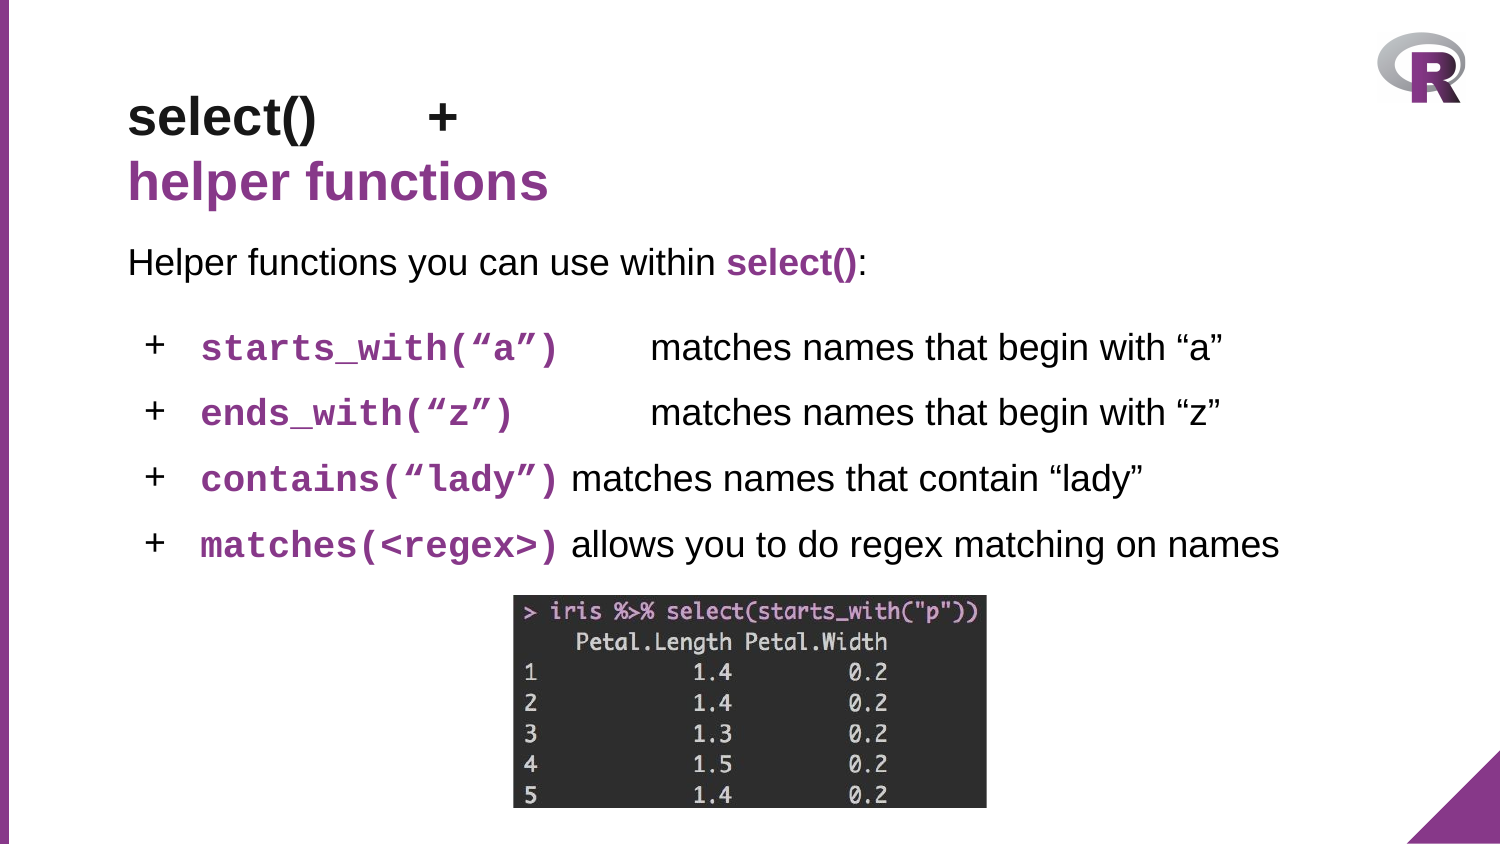

# select()	+
helper functions
Helper functions you can use within select():
starts_with(“a”)	matches names that begin with “a”
ends_with(“z”)	matches names that begin with “z”
contains(“lady”) matches names that contain “lady”
matches(<regex>) allows you to do regex matching on names